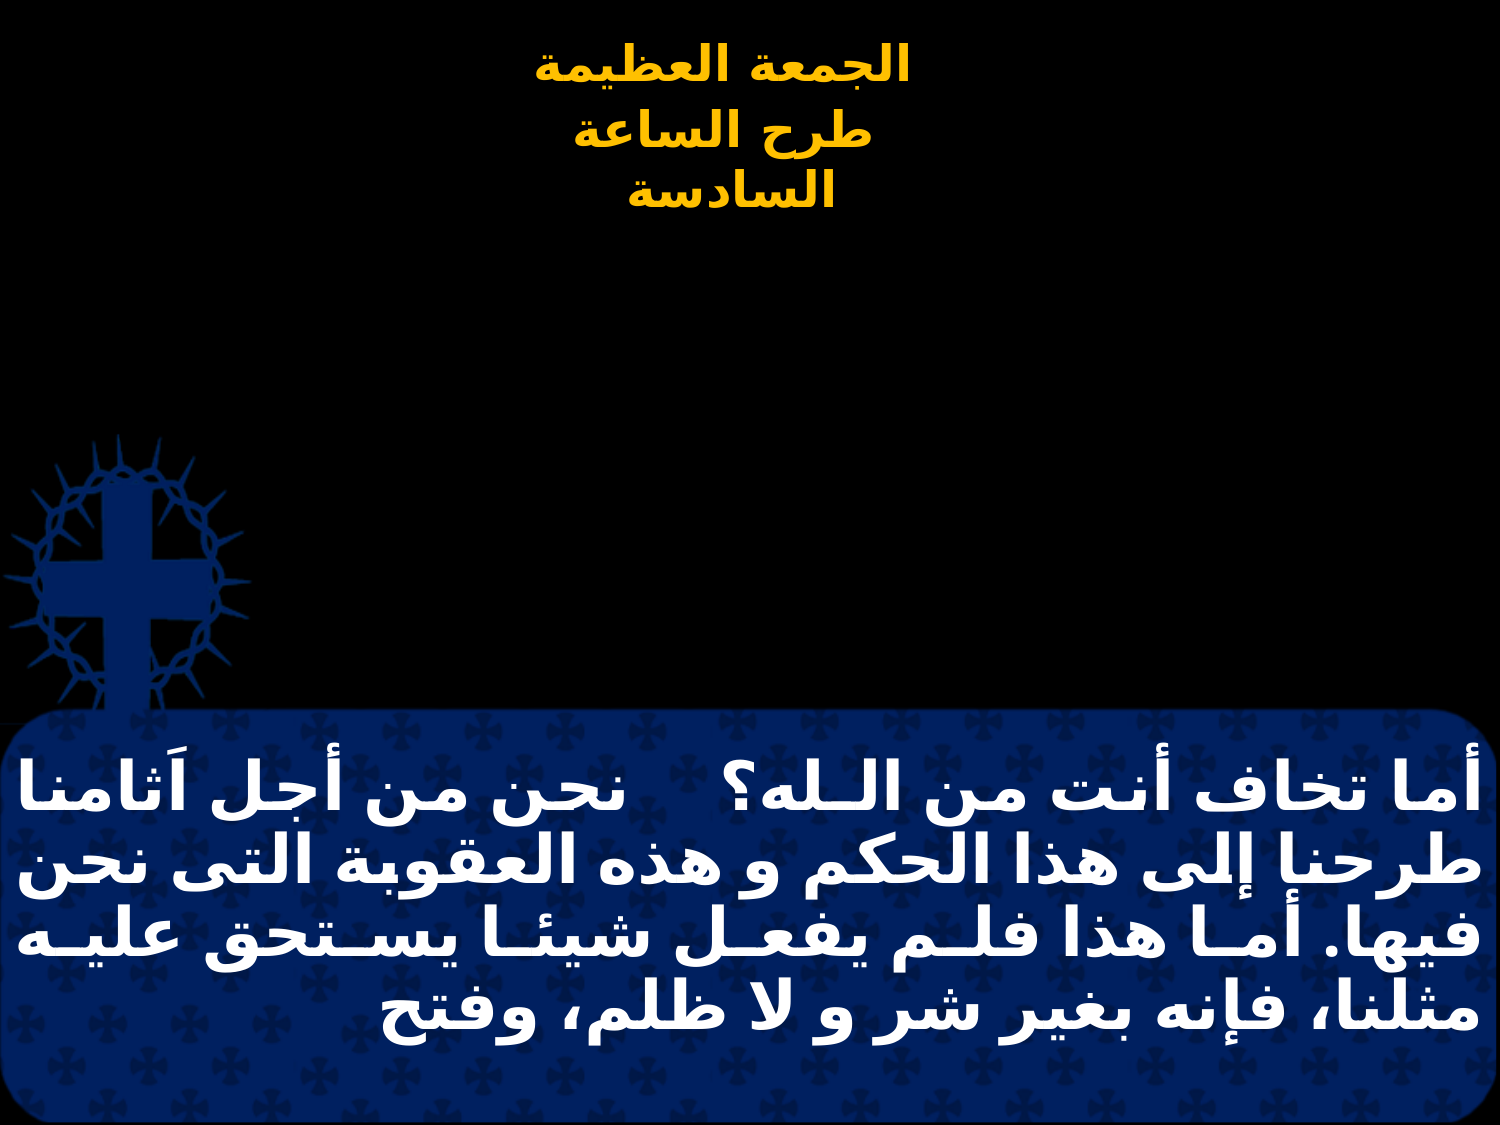

# أما تخاف أنت من الـله؟     نحن من أجل اَثامنا طرحنا إلى هذا الحكم و هذه العقوبة التى نحن فيها. أما هذا فلم يفعل شيئا يستحق عليه مثلنا، فإنه بغير شر و لا ظلم، وفتح